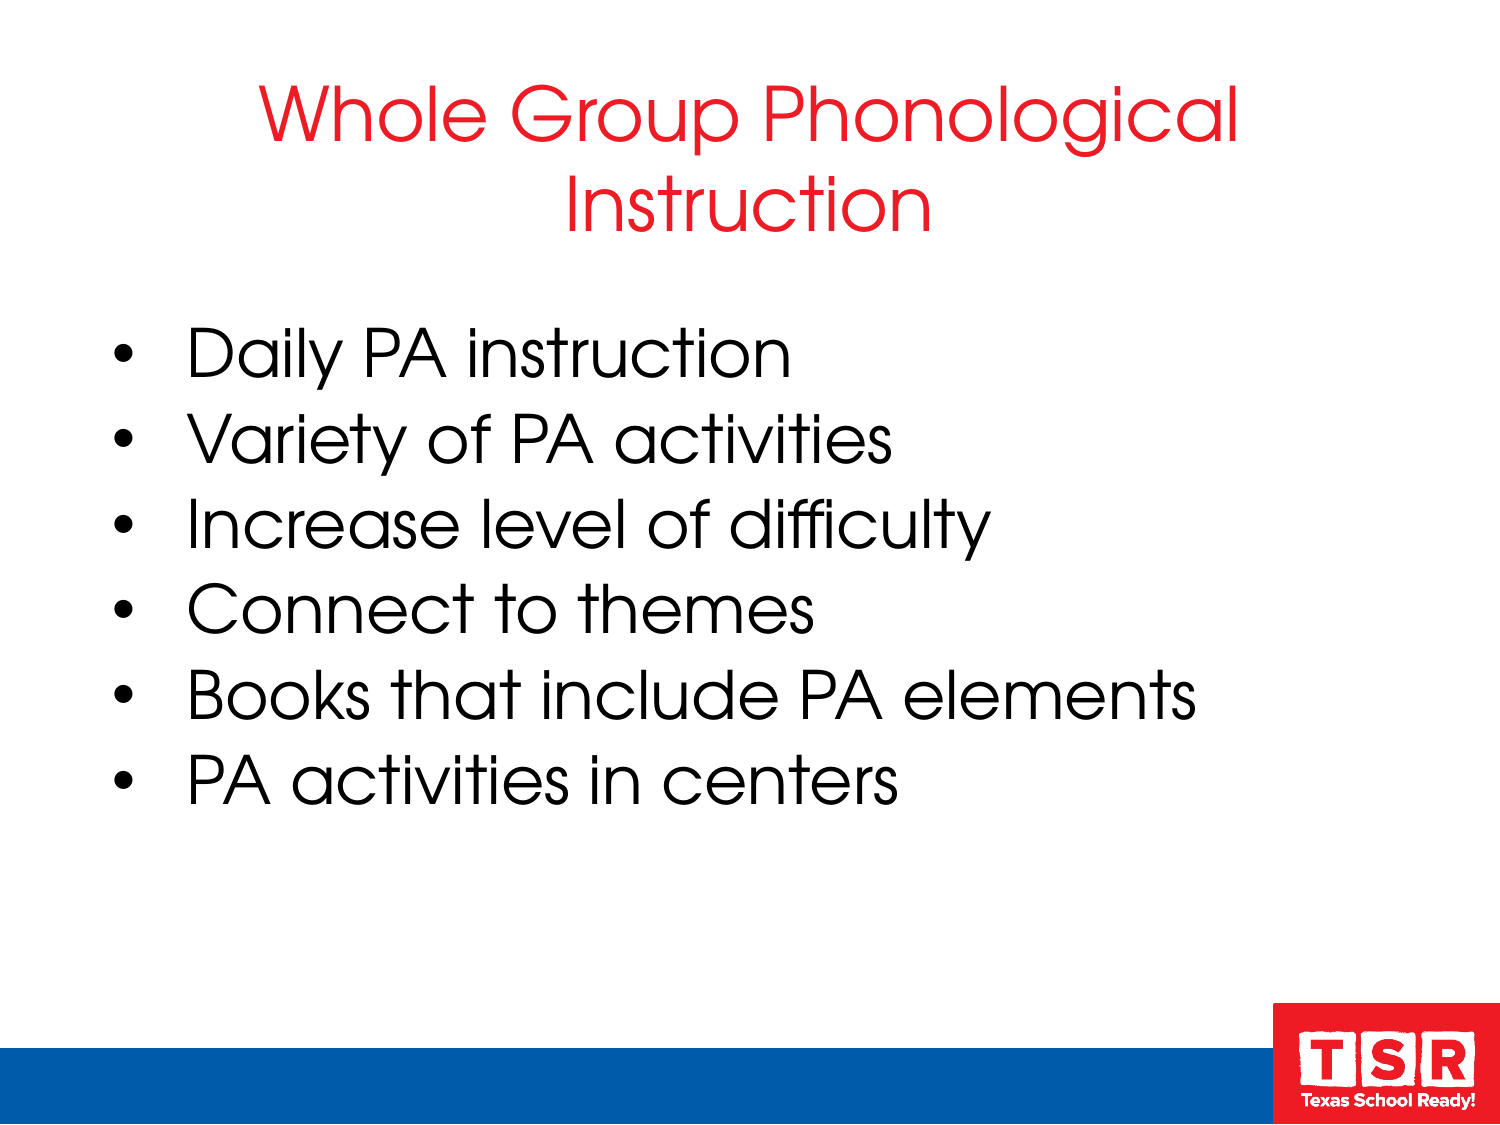

# Whole Group Phonological Instruction
Daily PA instruction
Variety of PA activities
Increase level of difficulty
Connect to themes
Books that include PA elements
PA activities in centers